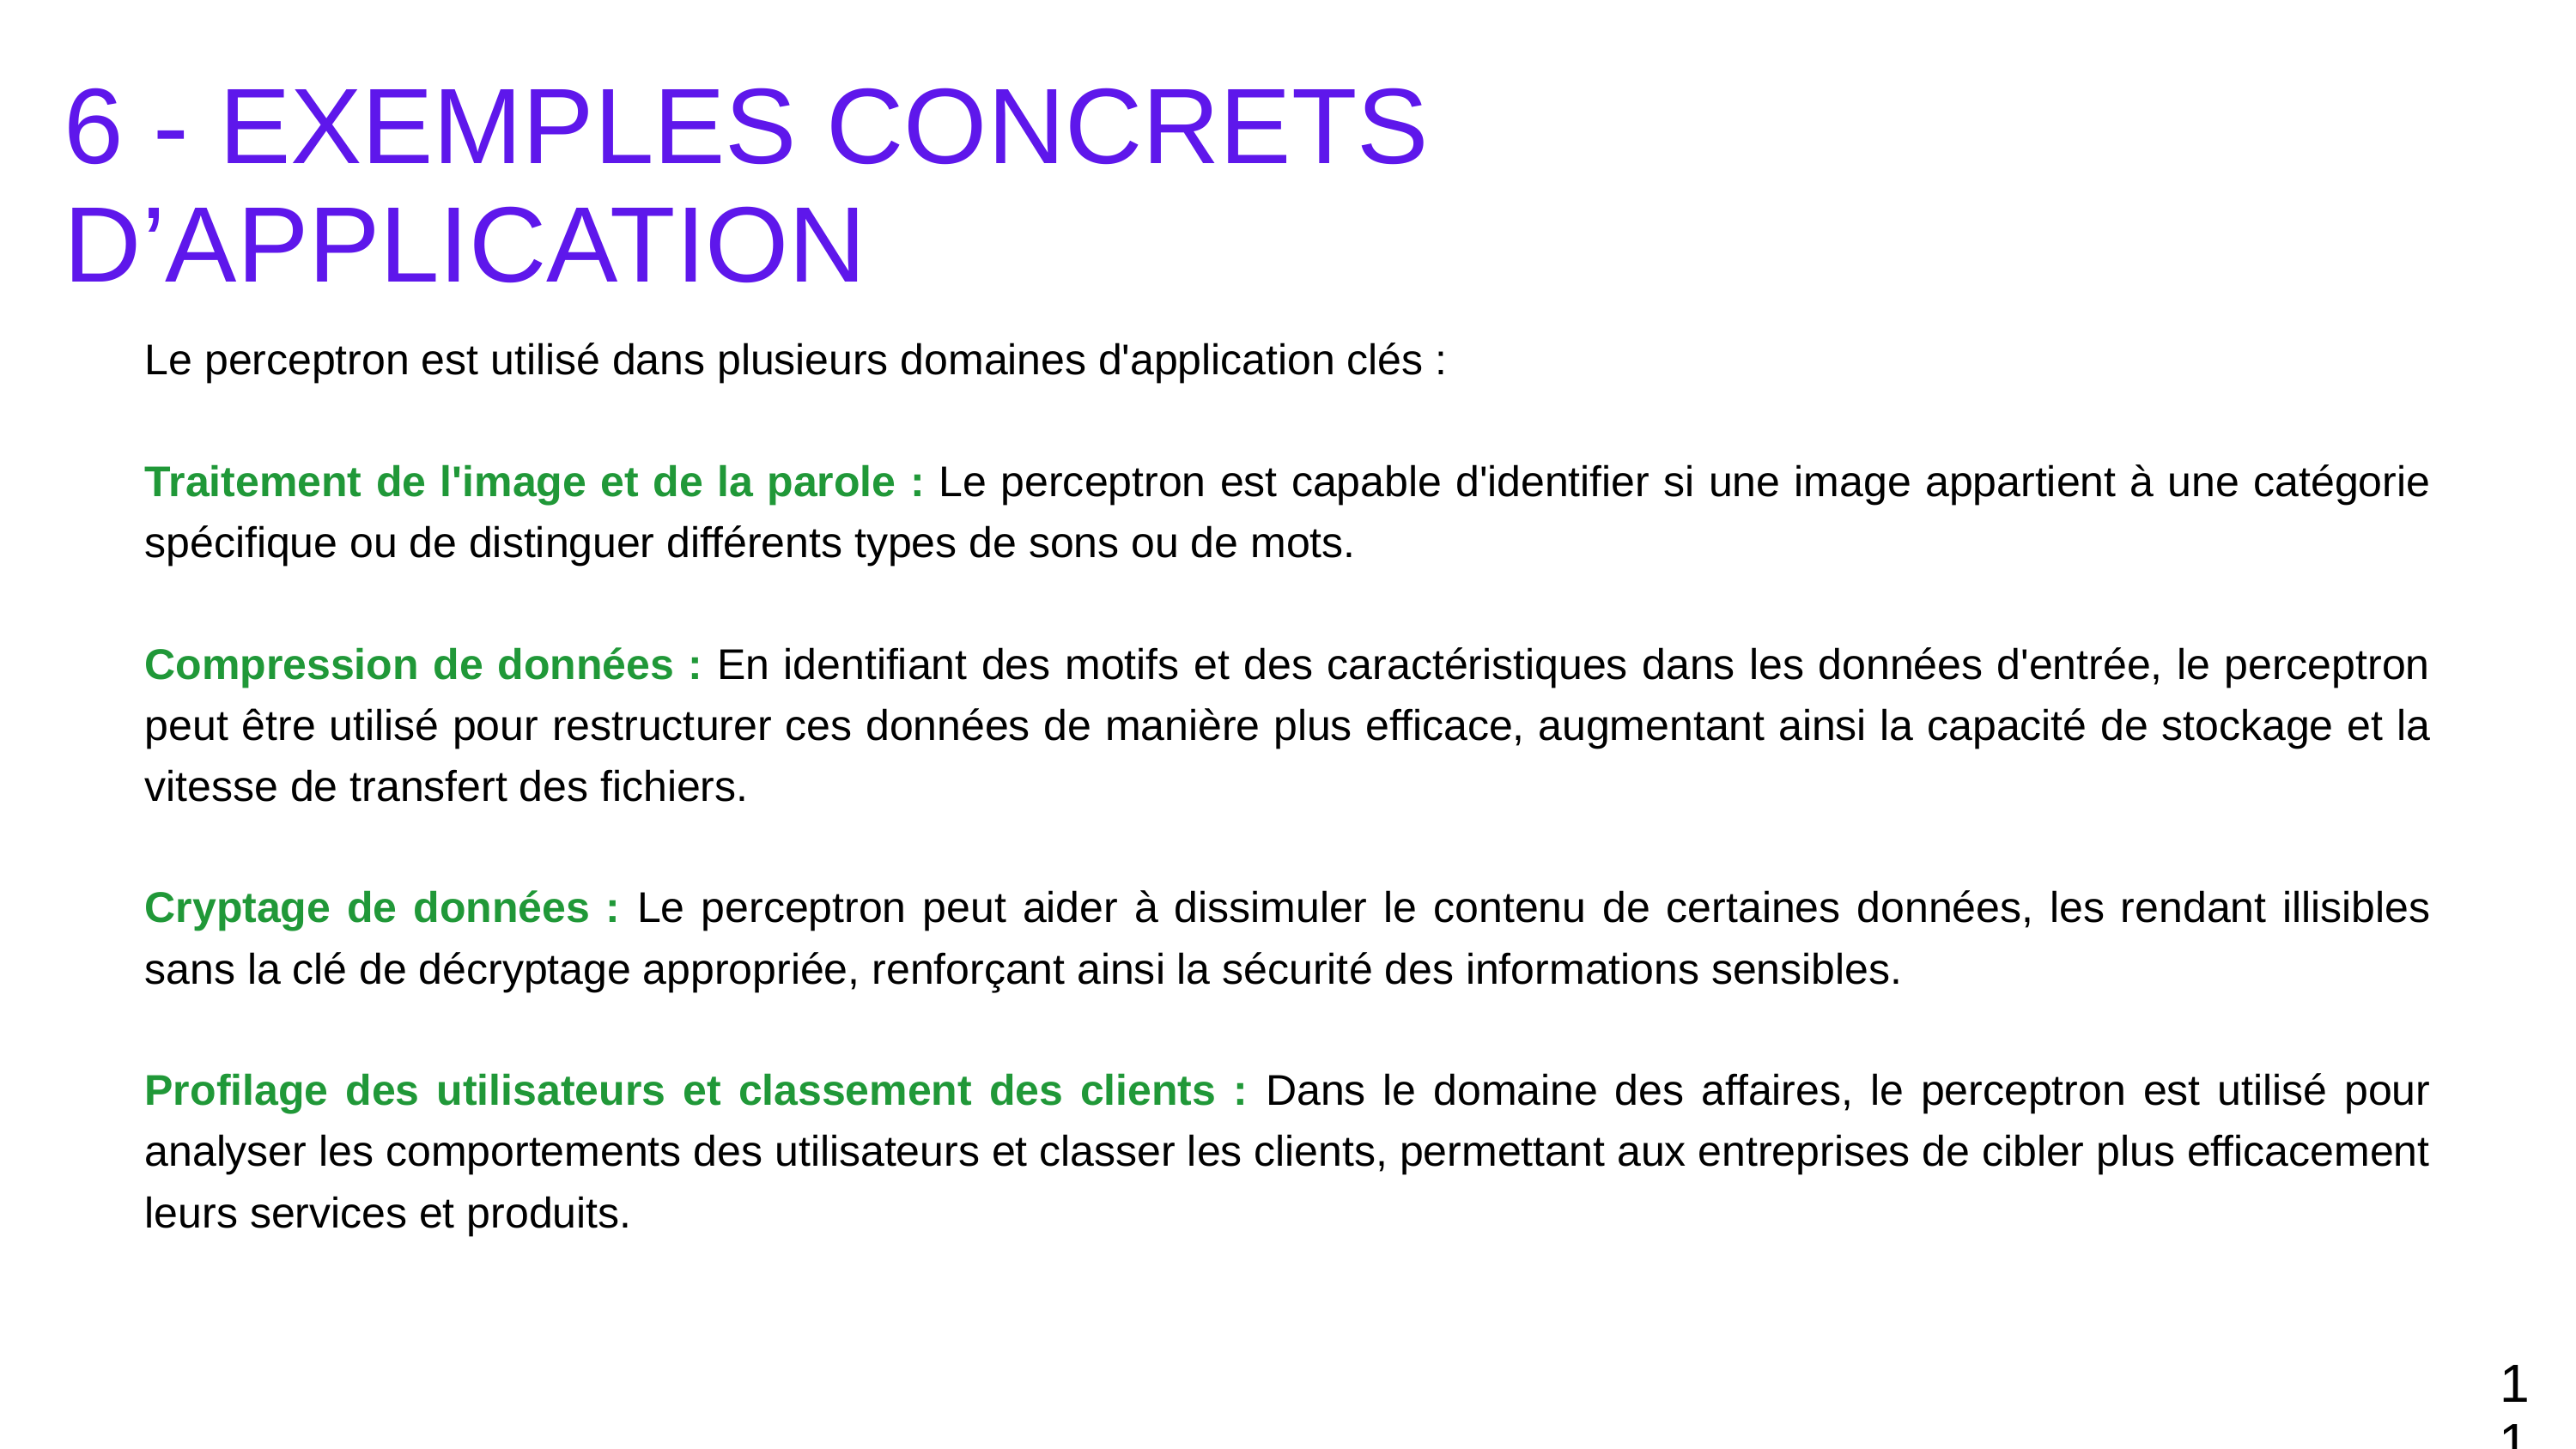

6 - EXEMPLES CONCRETS D’APPLICATION
Le perceptron est utilisé dans plusieurs domaines d'application clés :

Traitement de l'image et de la parole : Le perceptron est capable d'identifier si une image appartient à une catégorie spécifique ou de distinguer différents types de sons ou de mots.

Compression de données : En identifiant des motifs et des caractéristiques dans les données d'entrée, le perceptron peut être utilisé pour restructurer ces données de manière plus efficace, augmentant ainsi la capacité de stockage et la vitesse de transfert des fichiers.

Cryptage de données : Le perceptron peut aider à dissimuler le contenu de certaines données, les rendant illisibles sans la clé de décryptage appropriée, renforçant ainsi la sécurité des informations sensibles.

Profilage des utilisateurs et classement des clients : Dans le domaine des affaires, le perceptron est utilisé pour analyser les comportements des utilisateurs et classer les clients, permettant aux entreprises de cibler plus efficacement leurs services et produits.
11